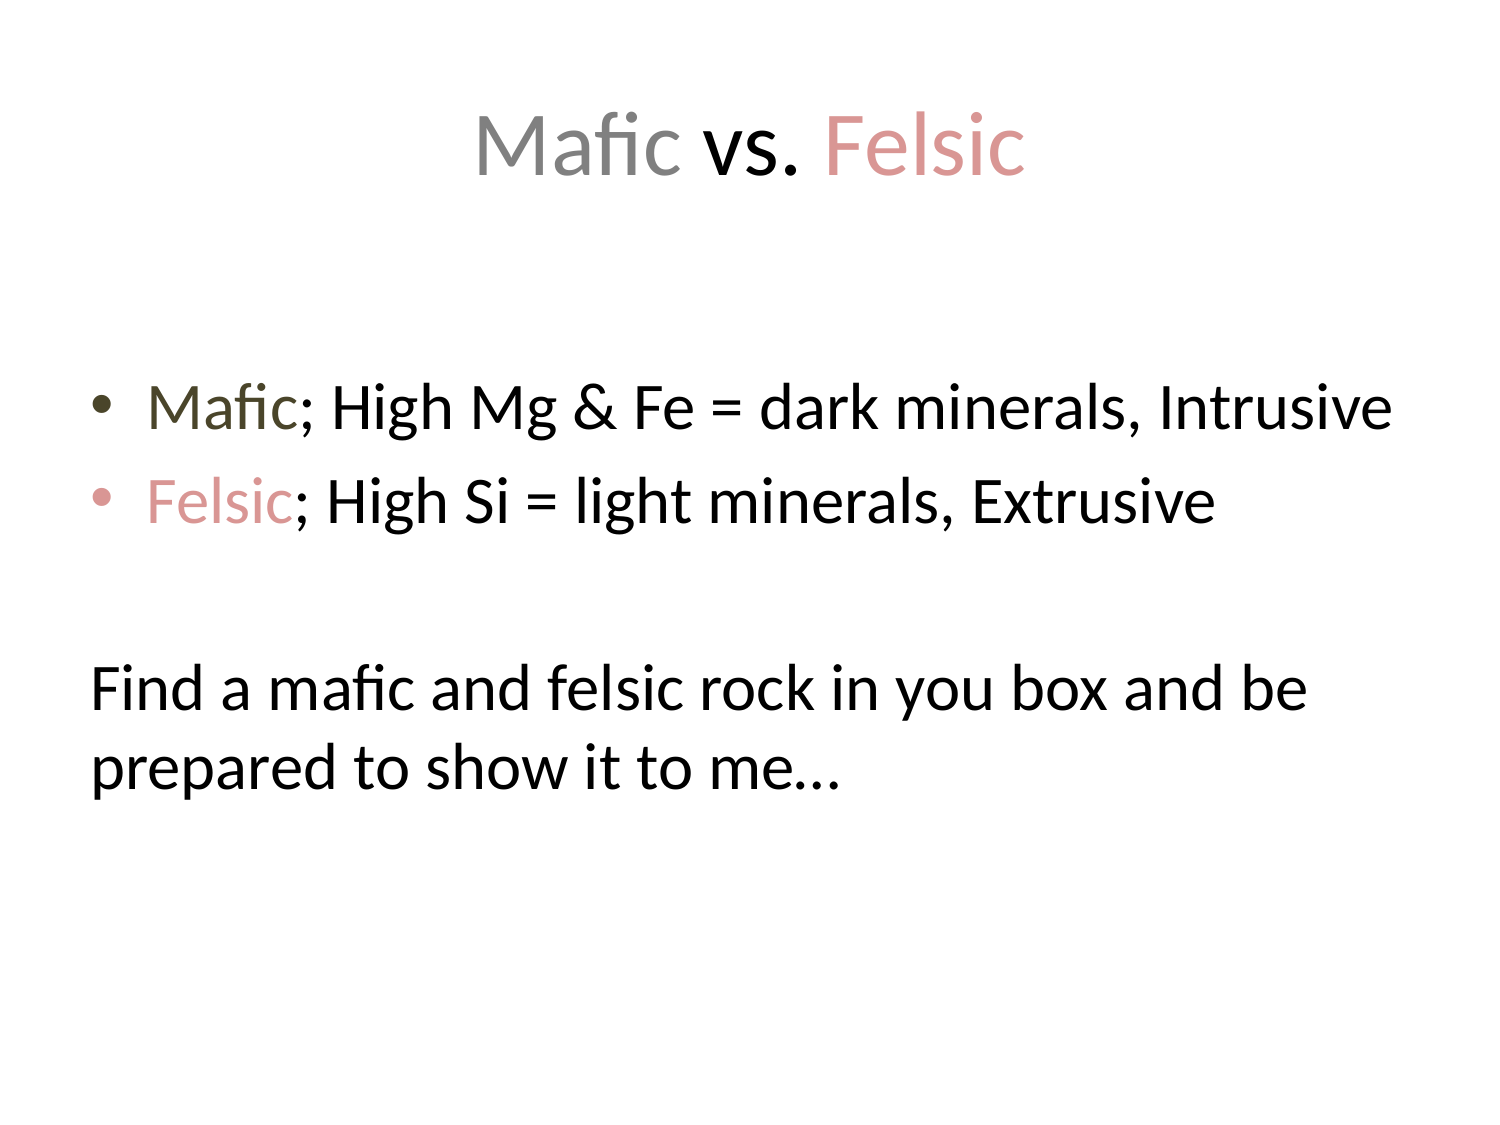

# Mafic vs. Felsic

Mafic; High Mg & Fe = dark minerals, Intrusive
Felsic; High Si = light minerals, Extrusive

Find a mafic and felsic rock in you box and be prepared to show it to me…